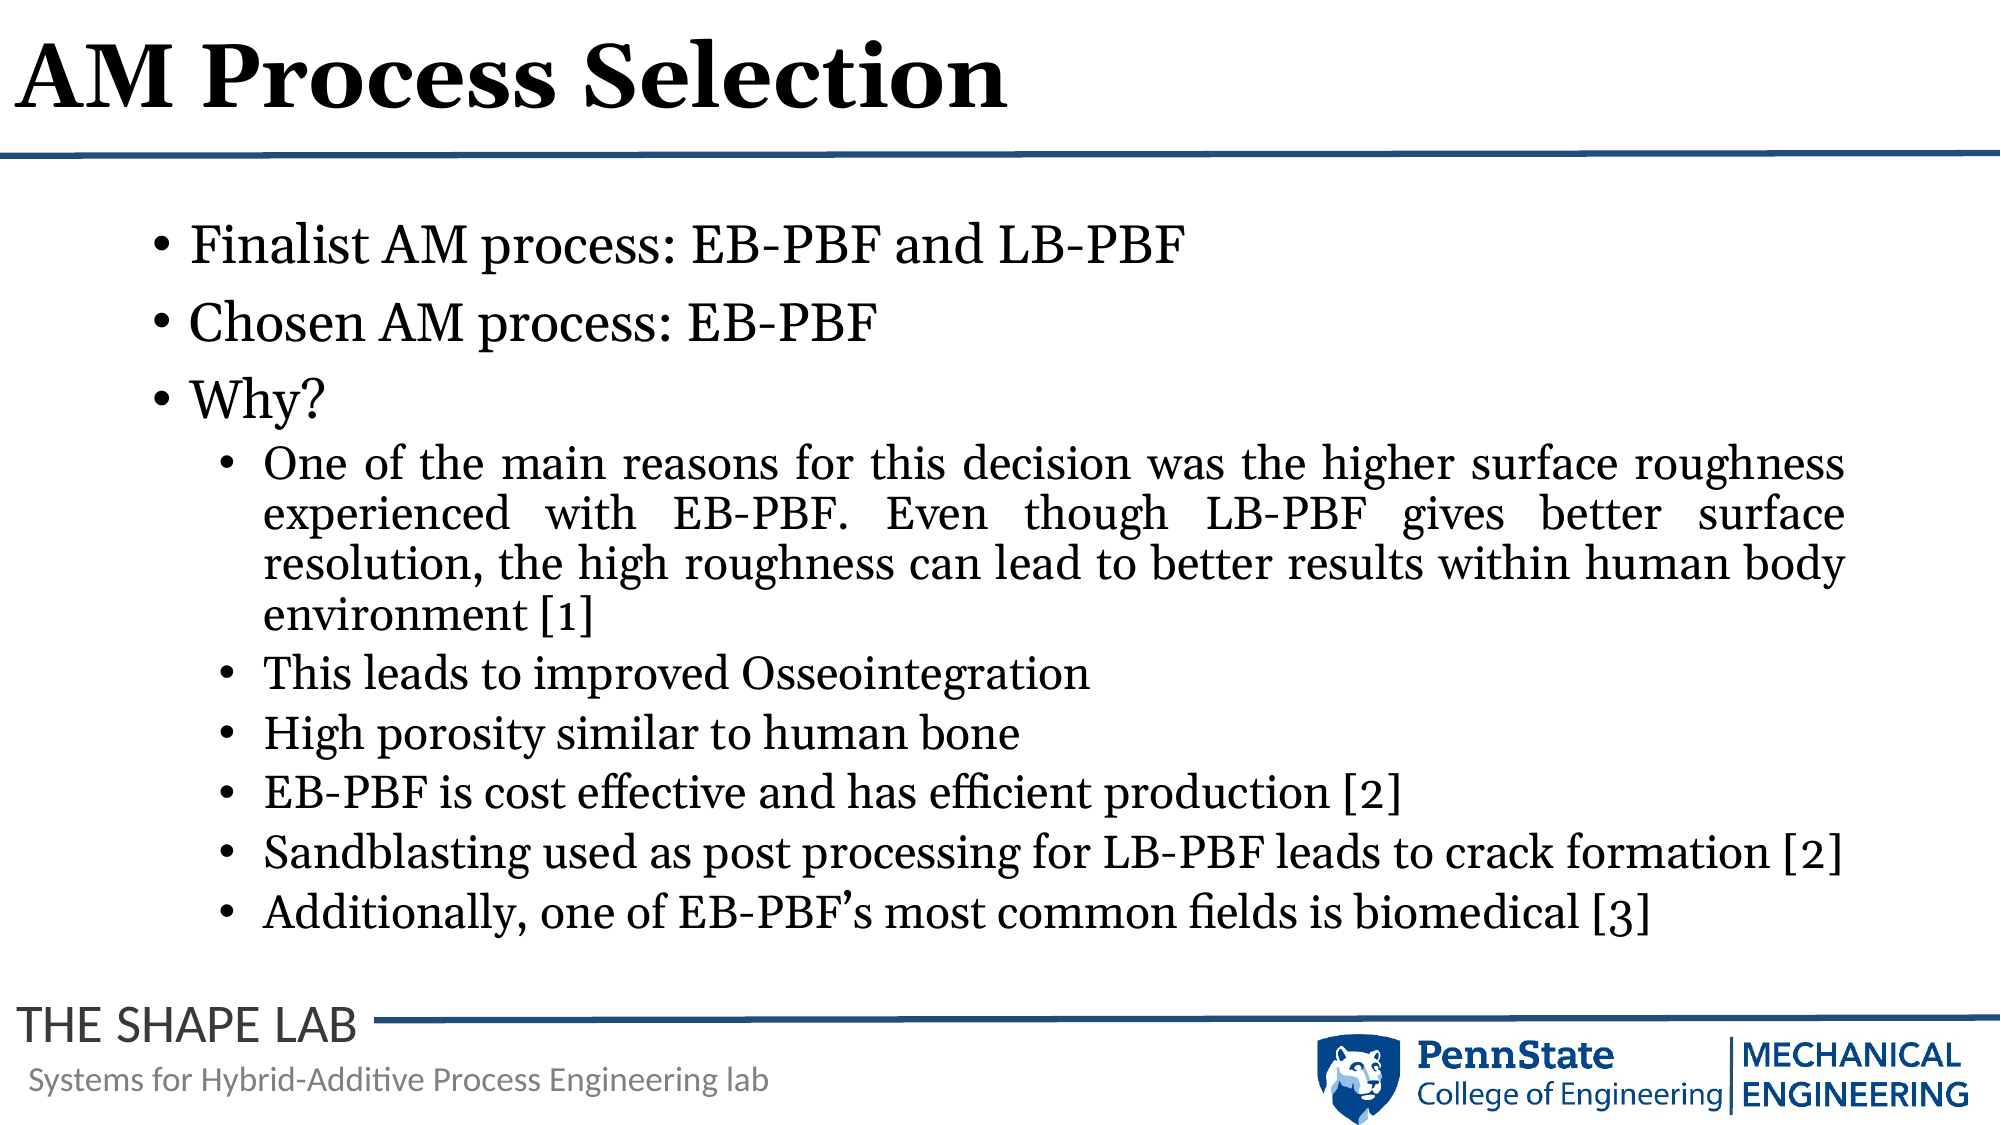

# AM Process Selection
Finalist AM process: EB-PBF and LB-PBF
Chosen AM process: EB-PBF
Why?
One of the main reasons for this decision was the higher surface roughness experienced with EB-PBF. Even though LB-PBF gives better surface resolution, the high roughness can lead to better results within human body environment [1]
This leads to improved Osseointegration
High porosity similar to human bone
EB-PBF is cost effective and has efficient production [2]
Sandblasting used as post processing for LB-PBF leads to crack formation [2]
Additionally, one of EB-PBF’s most common fields is biomedical [3]